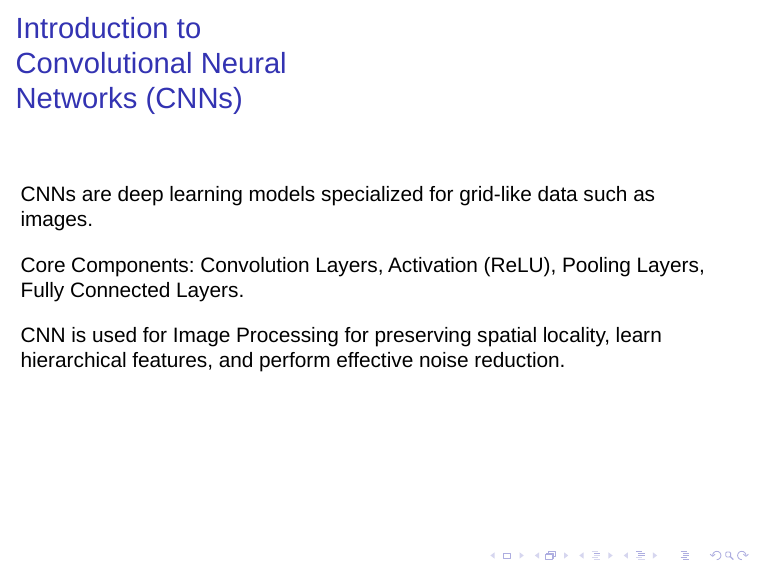

# Introduction to Convolutional Neural Networks (CNNs)

CNNs are deep learning models specialized for grid-like data such as images.
Core Components: Convolution Layers, Activation (ReLU), Pooling Layers, Fully Connected Layers.
CNN is used for Image Processing for preserving spatial locality, learn hierarchical features, and perform effective noise reduction.